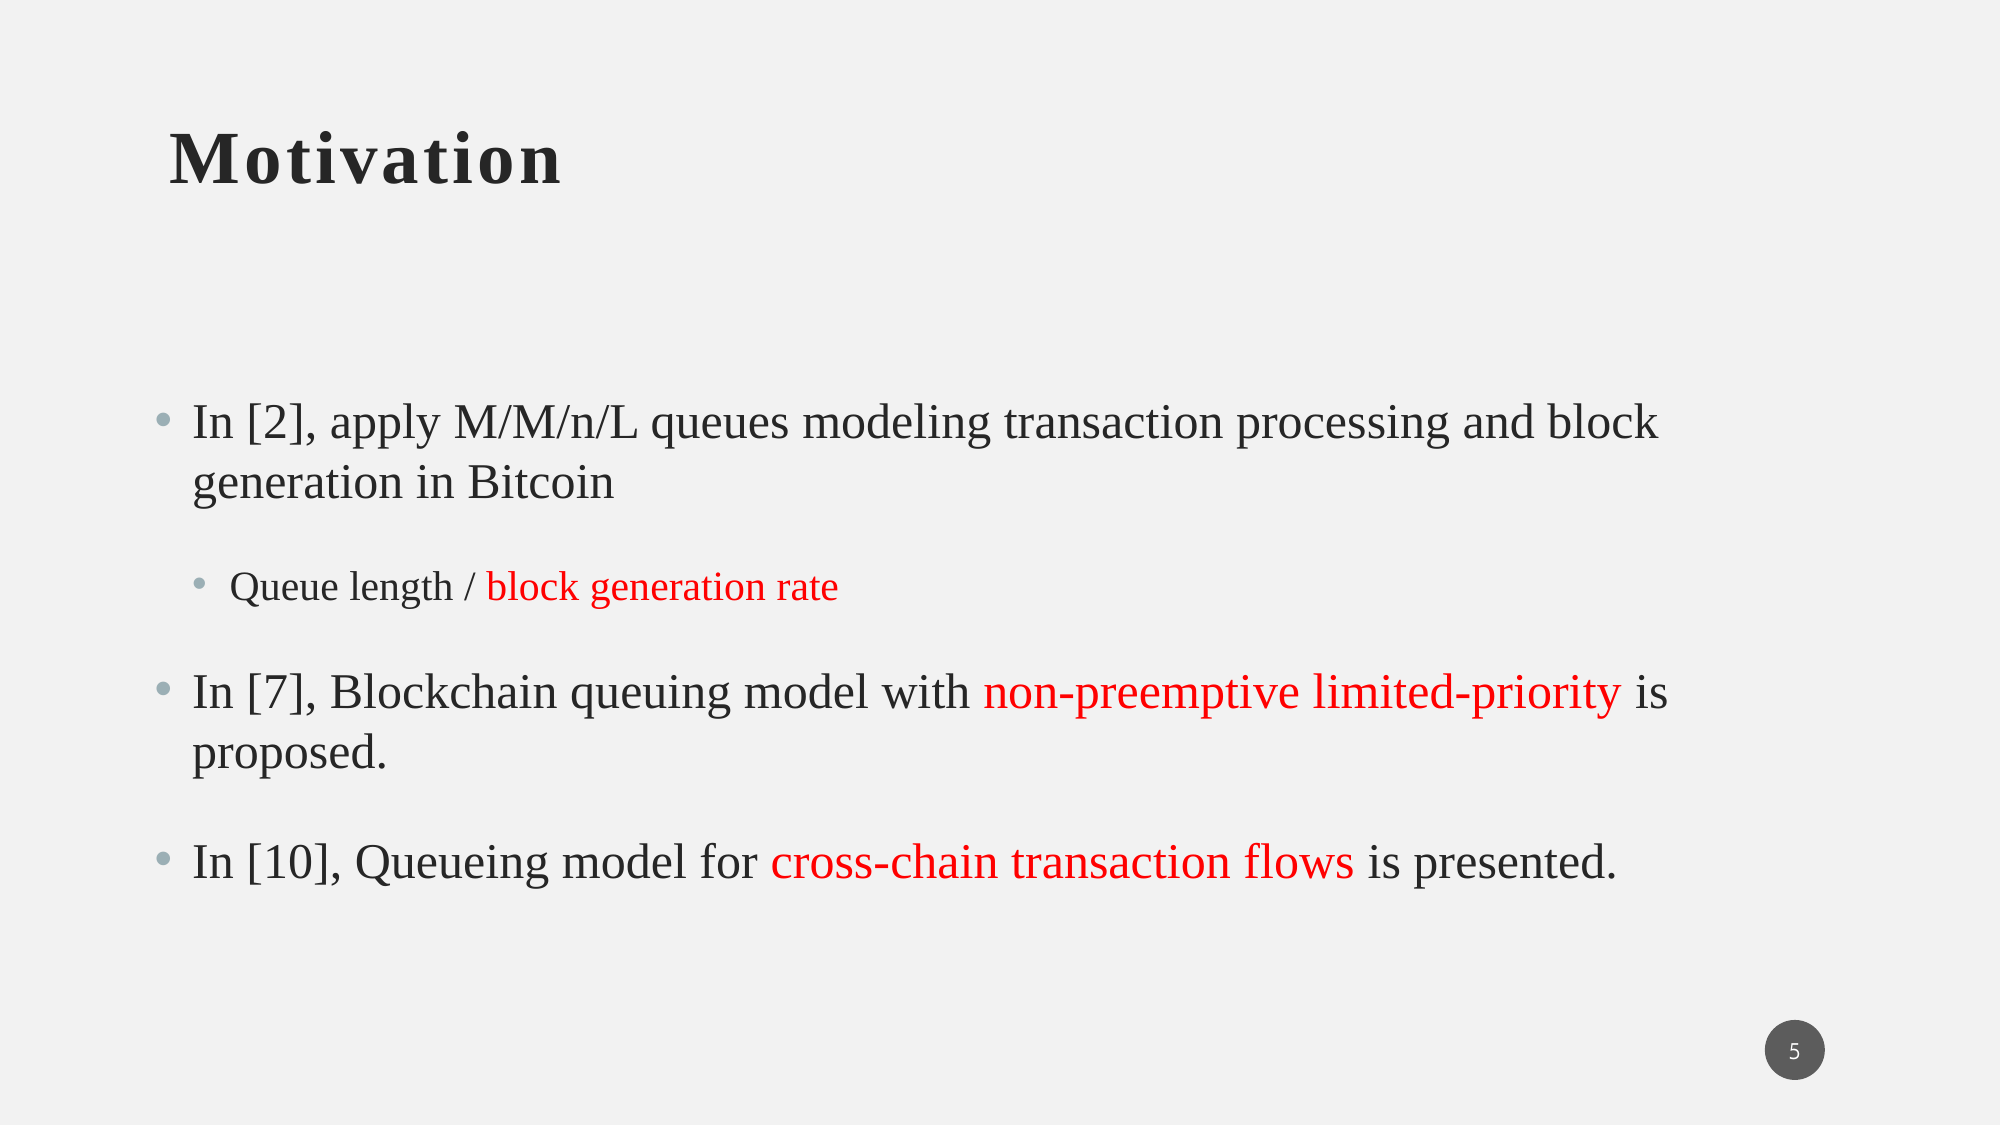

# Motivation
In [2], apply M/M/n/L queues modeling transaction processing and block generation in Bitcoin
Queue length / block generation rate
In [7], Blockchain queuing model with non-preemptive limited-priority is proposed.
In [10], Queueing model for cross-chain transaction flows is presented.
5